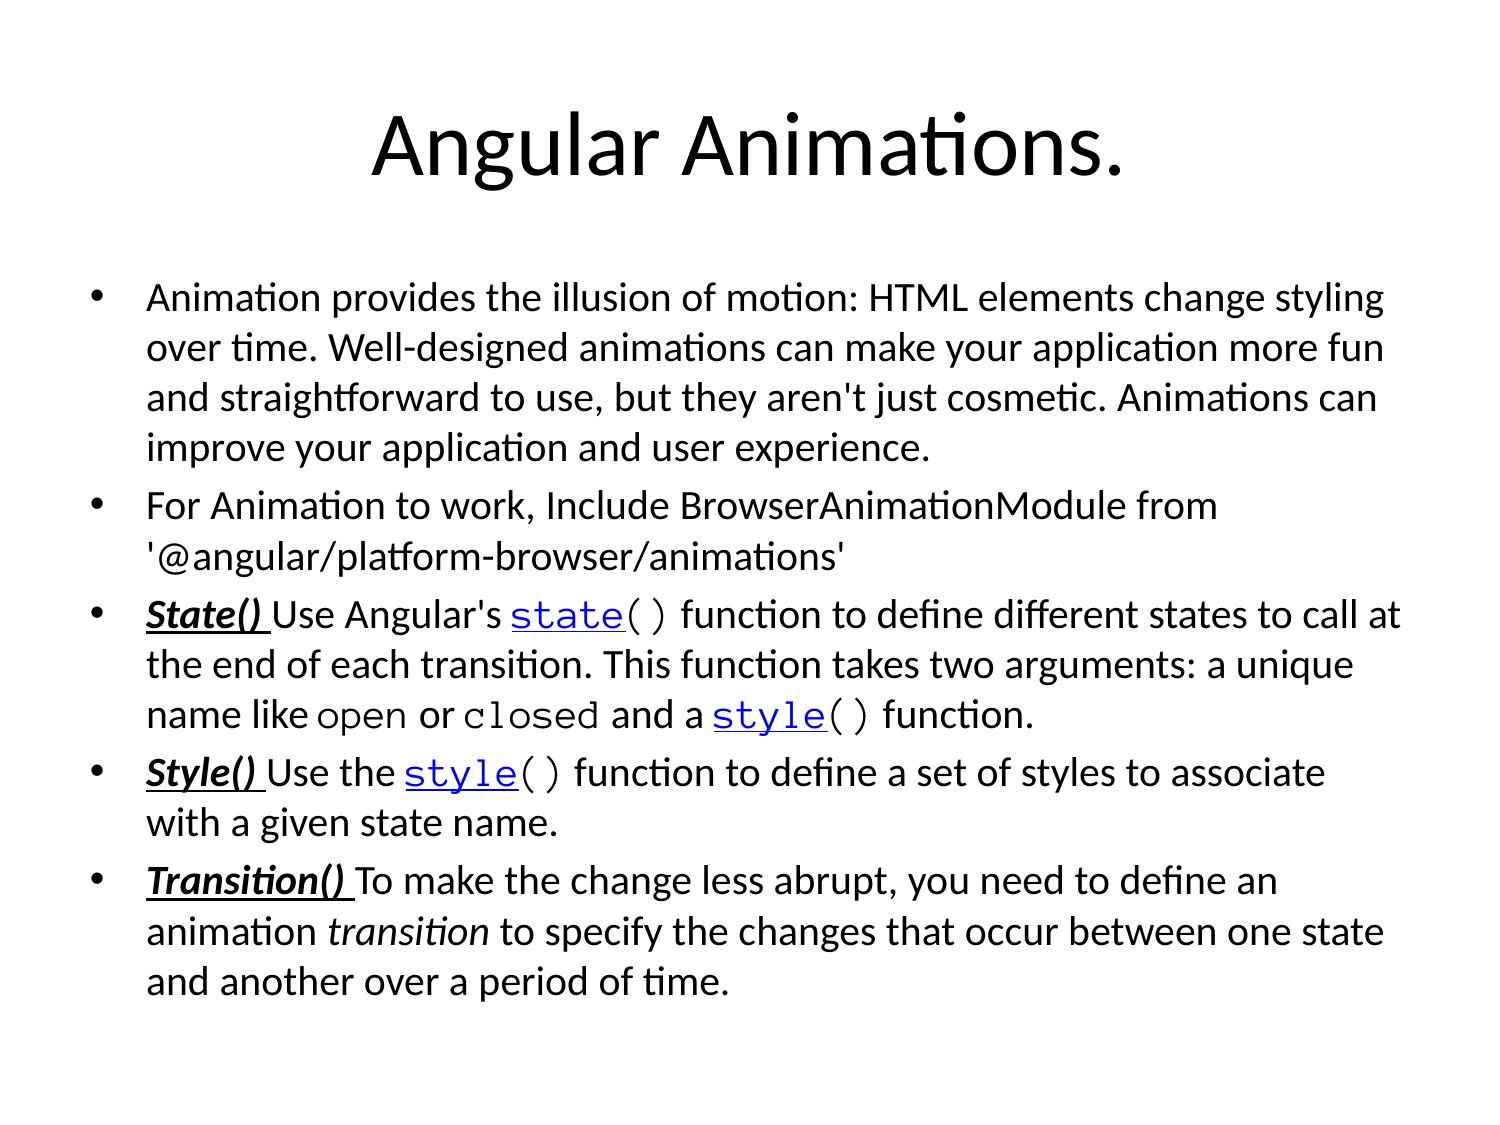

# Angular Animations.
Animation provides the illusion of motion: HTML elements change styling over time. Well-designed animations can make your application more fun and straightforward to use, but they aren't just cosmetic. Animations can improve your application and user experience.
For Animation to work, Include BrowserAnimationModule from '@angular/platform-browser/animations'
State() Use Angular's state() function to define different states to call at the end of each transition. This function takes two arguments: a unique name like open or closed and a style() function.
Style() Use the style() function to define a set of styles to associate with a given state name.
Transition() To make the change less abrupt, you need to define an animation transition to specify the changes that occur between one state and another over a period of time.